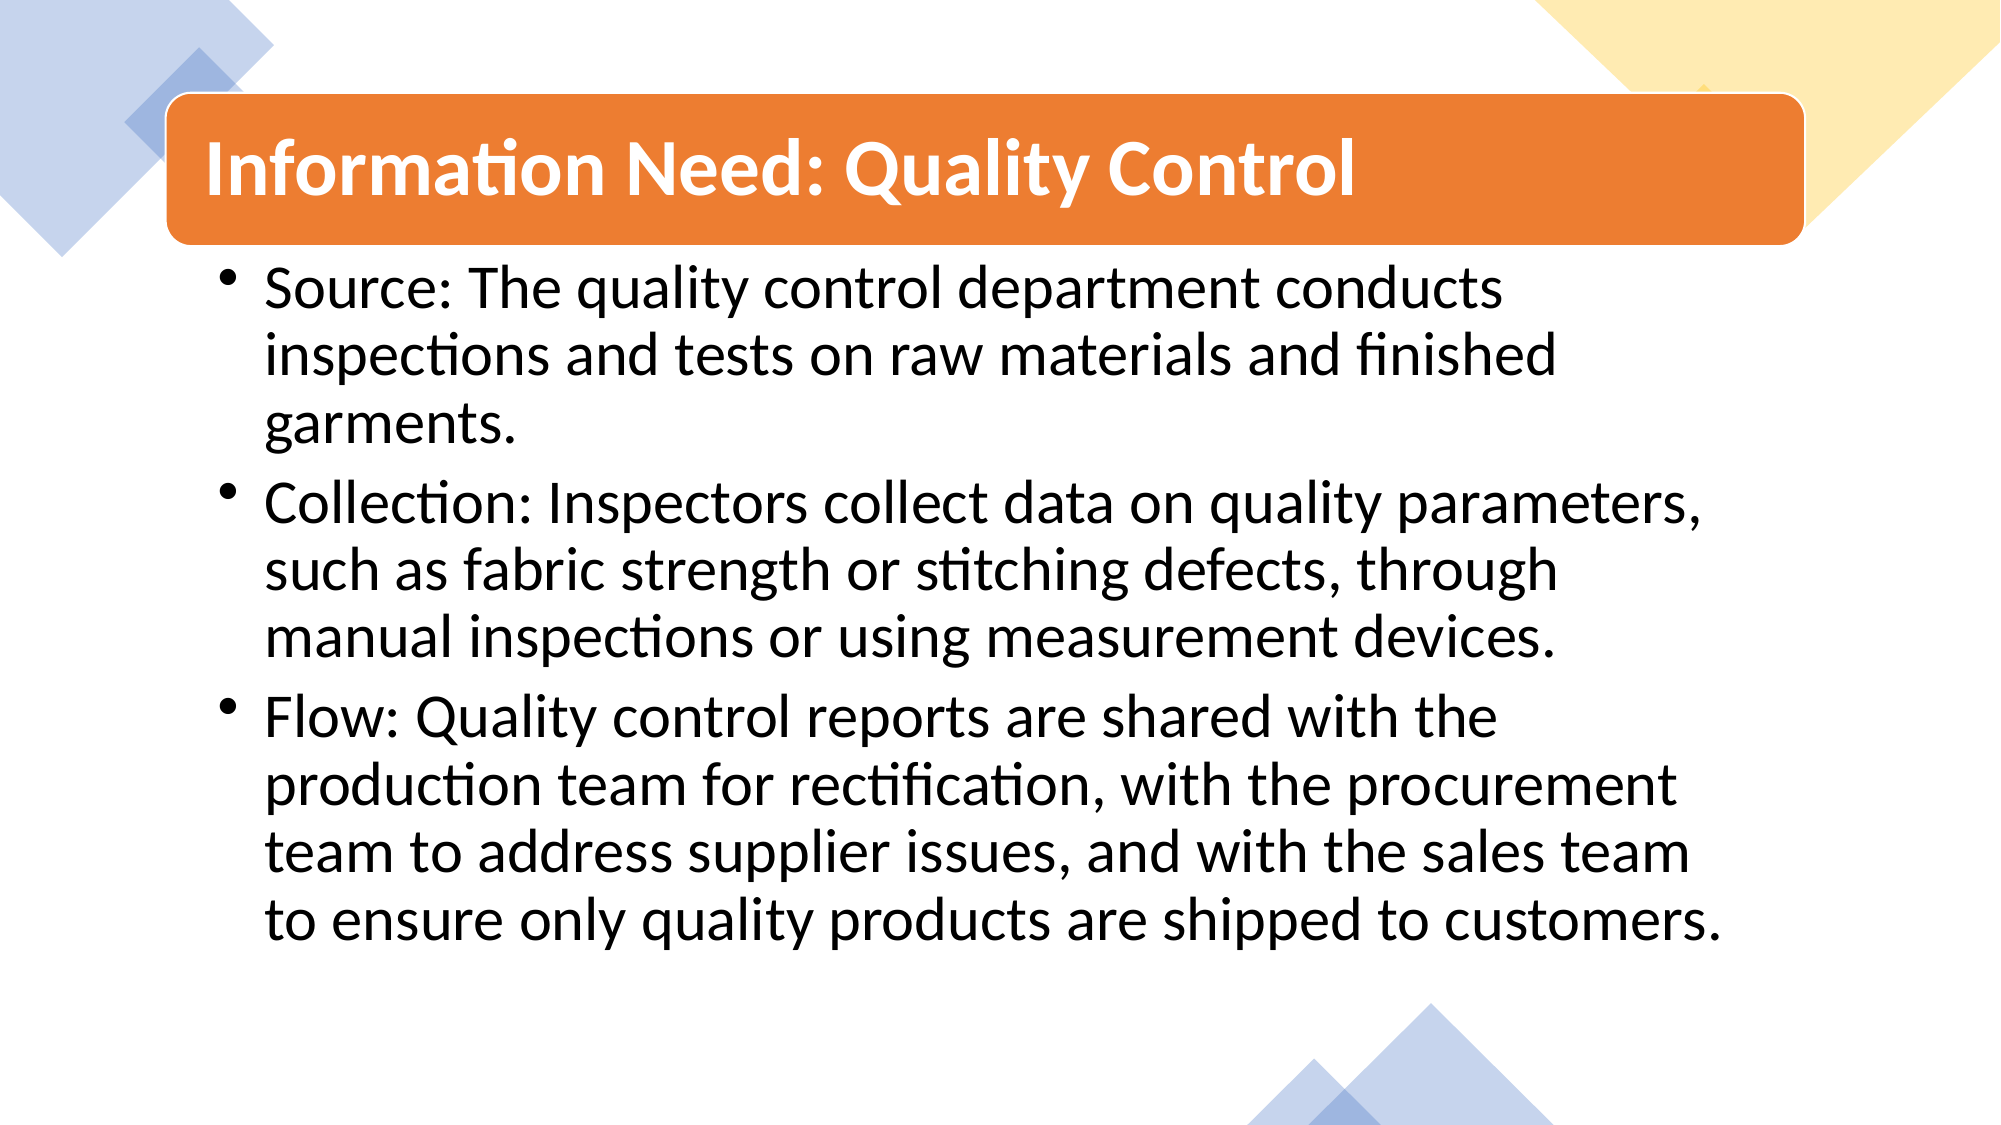

Information Need: Quality Control
Source: The quality control department conducts inspections and tests on raw materials and finished garments.
Collection: Inspectors collect data on quality parameters, such as fabric strength or stitching defects, through manual inspections or using measurement devices.
Flow: Quality control reports are shared with the production team for rectification, with the procurement team to address supplier issues, and with the sales team to ensure only quality products are shipped to customers.